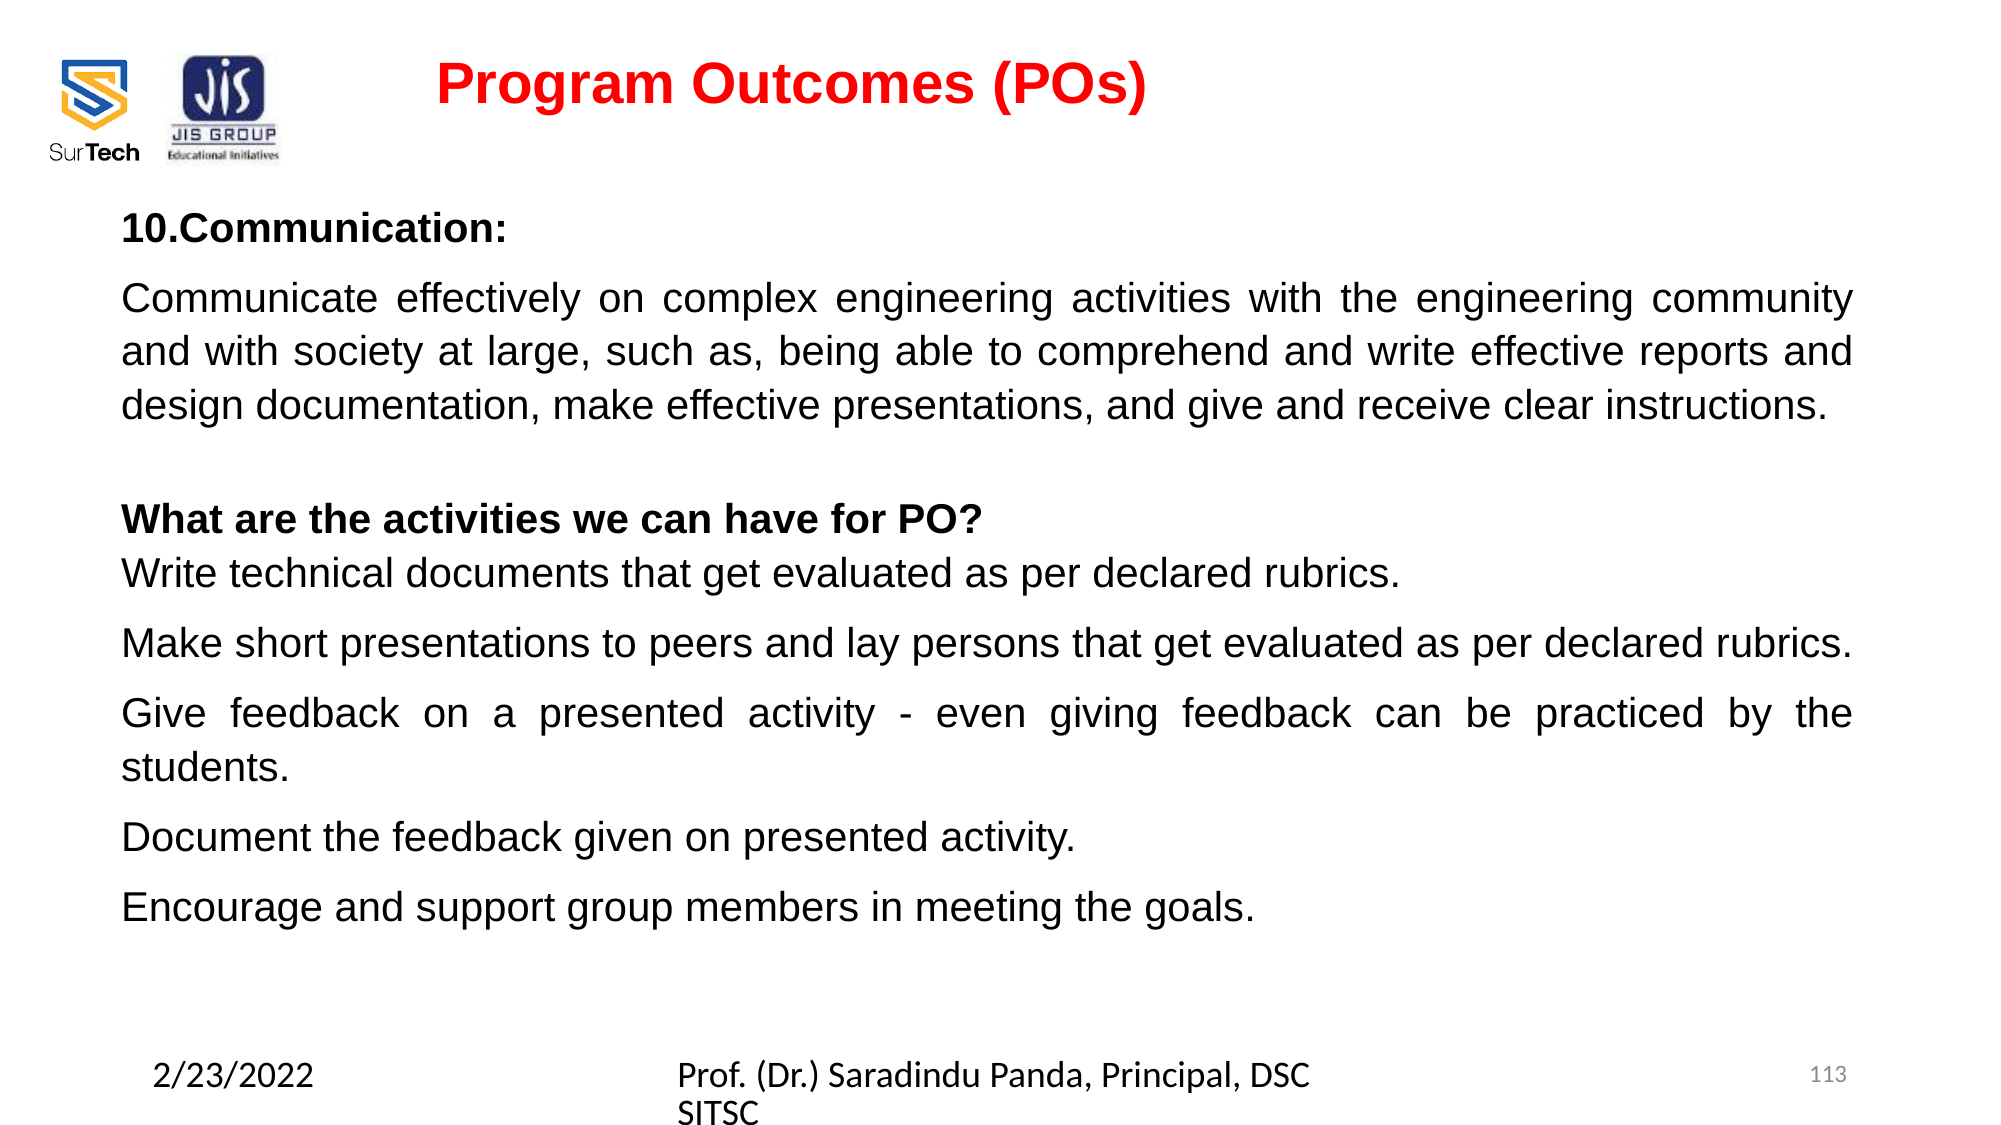

Program Outcomes (POs)
10.Communication:
Communicate effectively on complex engineering activities with the engineering community and with society at large, such as, being able to comprehend and write effective reports and design documentation, make effective presentations, and give and receive clear instructions.
What are the activities we can have for PO?
Write technical documents that get evaluated as per declared rubrics.
Make short presentations to peers and lay persons that get evaluated as per declared rubrics.
Give feedback on a presented activity - even giving feedback can be practiced by the students.
Document the feedback given on presented activity.
Encourage and support group members in meeting the goals.
2/23/2022
Prof. (Dr.) Saradindu Panda, Principal, DSCSITSC
113